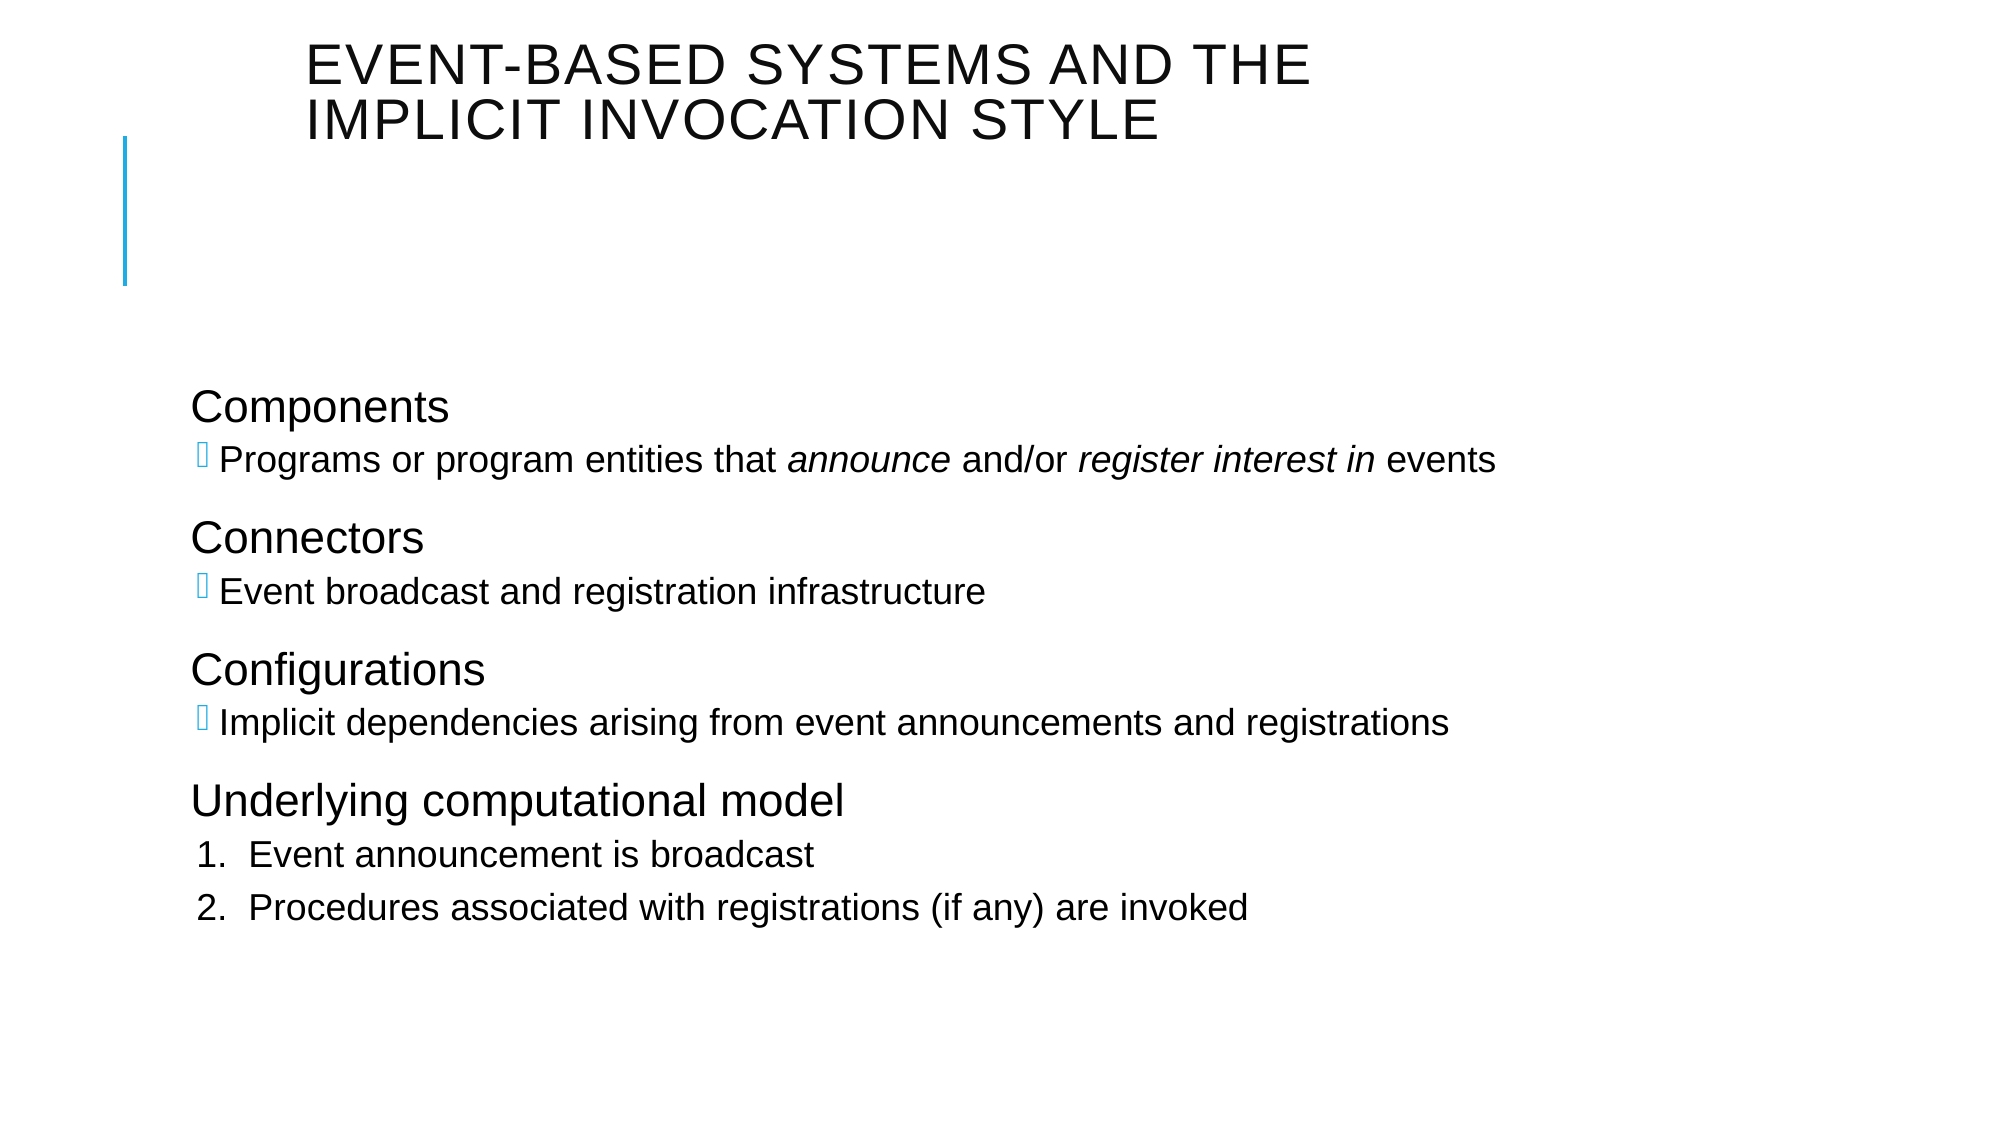

# Event-Based Systems and the Implicit Invocation Style
Components
Programs or program entities that announce and/or register interest in events
Connectors
Event broadcast and registration infrastructure
Configurations
Implicit dependencies arising from event announcements and registrations
Underlying computational model
1.  Event announcement is broadcast
2.  Procedures associated with registrations (if any) are invoked